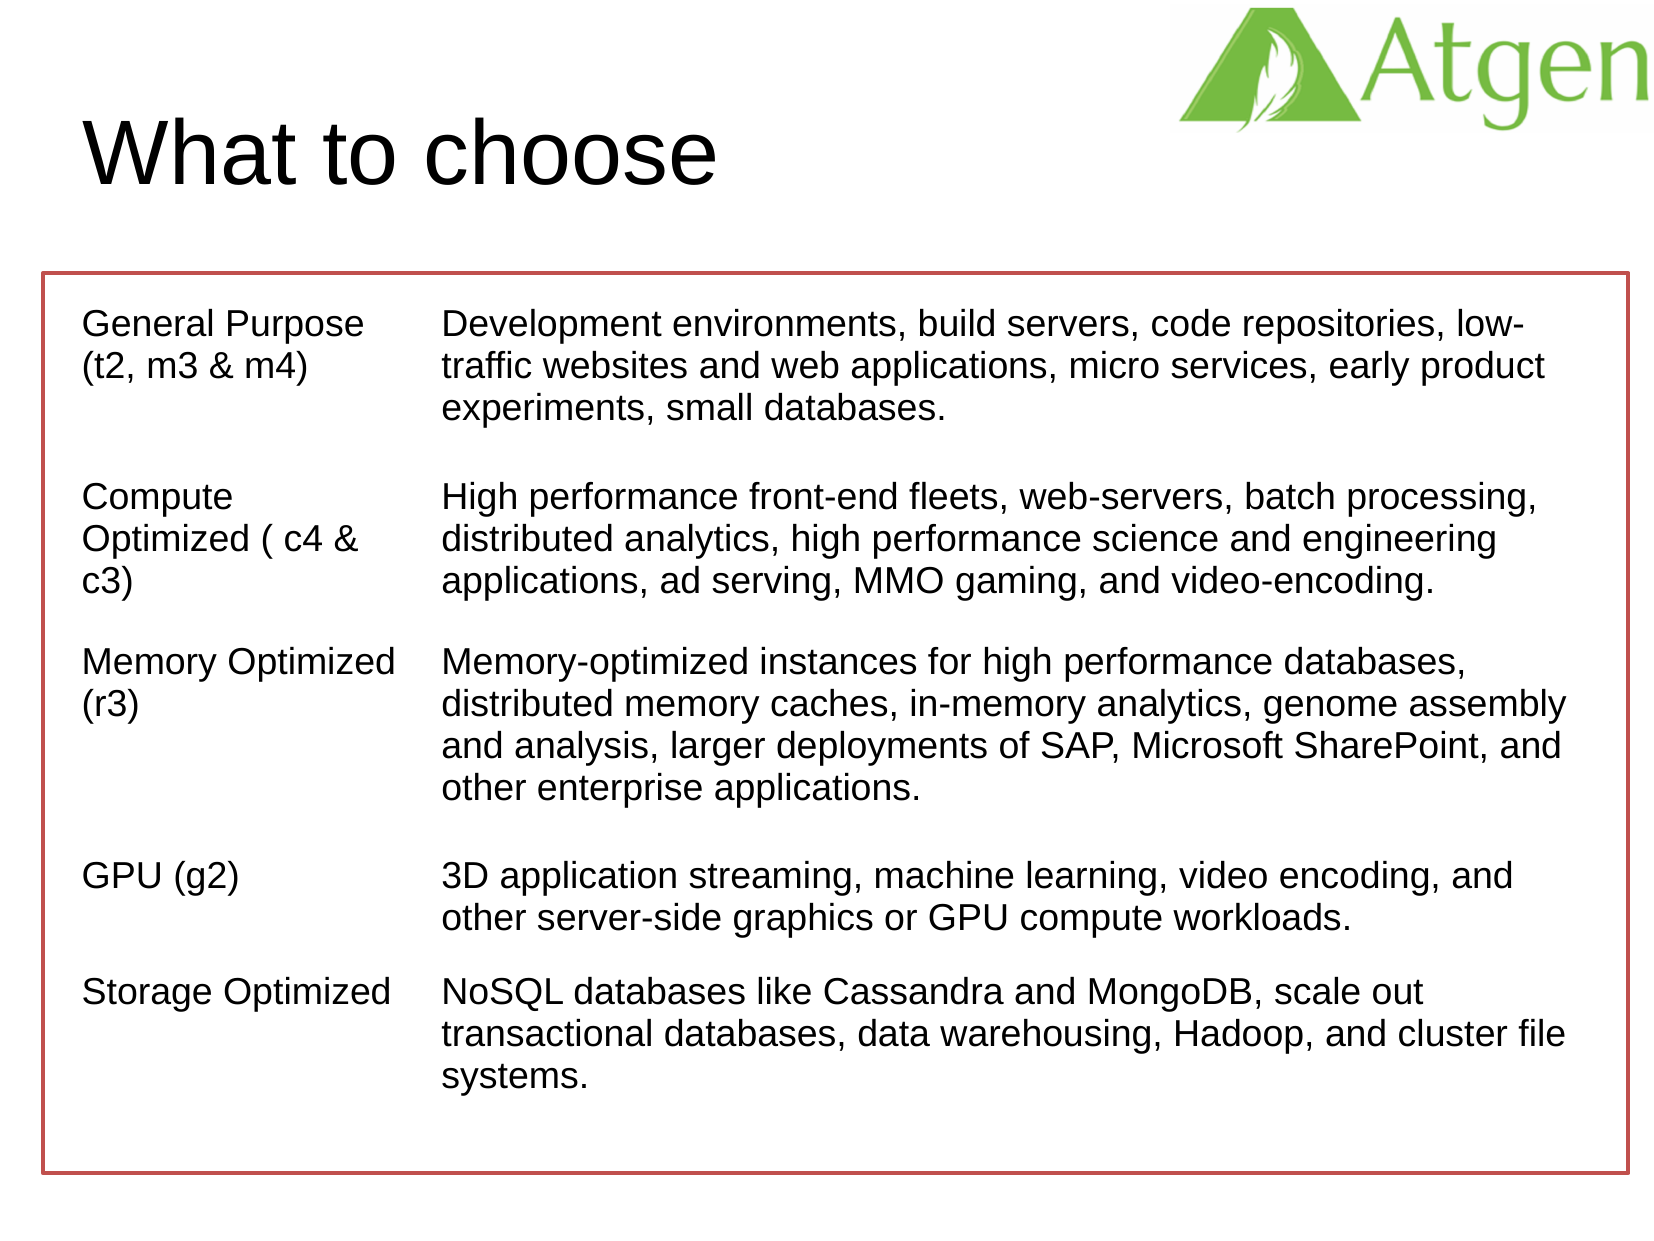

What to choose

| General Purpose (t2, m3 & m4) | Development environments, build servers, code repositories, low-traffic websites and web applications, micro services, early product experiments, small databases. |
| --- | --- |
| Compute Optimized ( c4 & c3) | High performance front-end fleets, web-servers, batch processing, distributed analytics, high performance science and engineering applications, ad serving, MMO gaming, and video-encoding. |
| Memory Optimized (r3) | Memory-optimized instances for high performance databases, distributed memory caches, in-memory analytics, genome assembly and analysis, larger deployments of SAP, Microsoft SharePoint, and other enterprise applications. |
| GPU (g2) | 3D application streaming, machine learning, video encoding, and other server-side graphics or GPU compute workloads. |
| Storage Optimized | NoSQL databases like Cassandra and MongoDB, scale out transactional databases, data warehousing, Hadoop, and cluster file systems. |